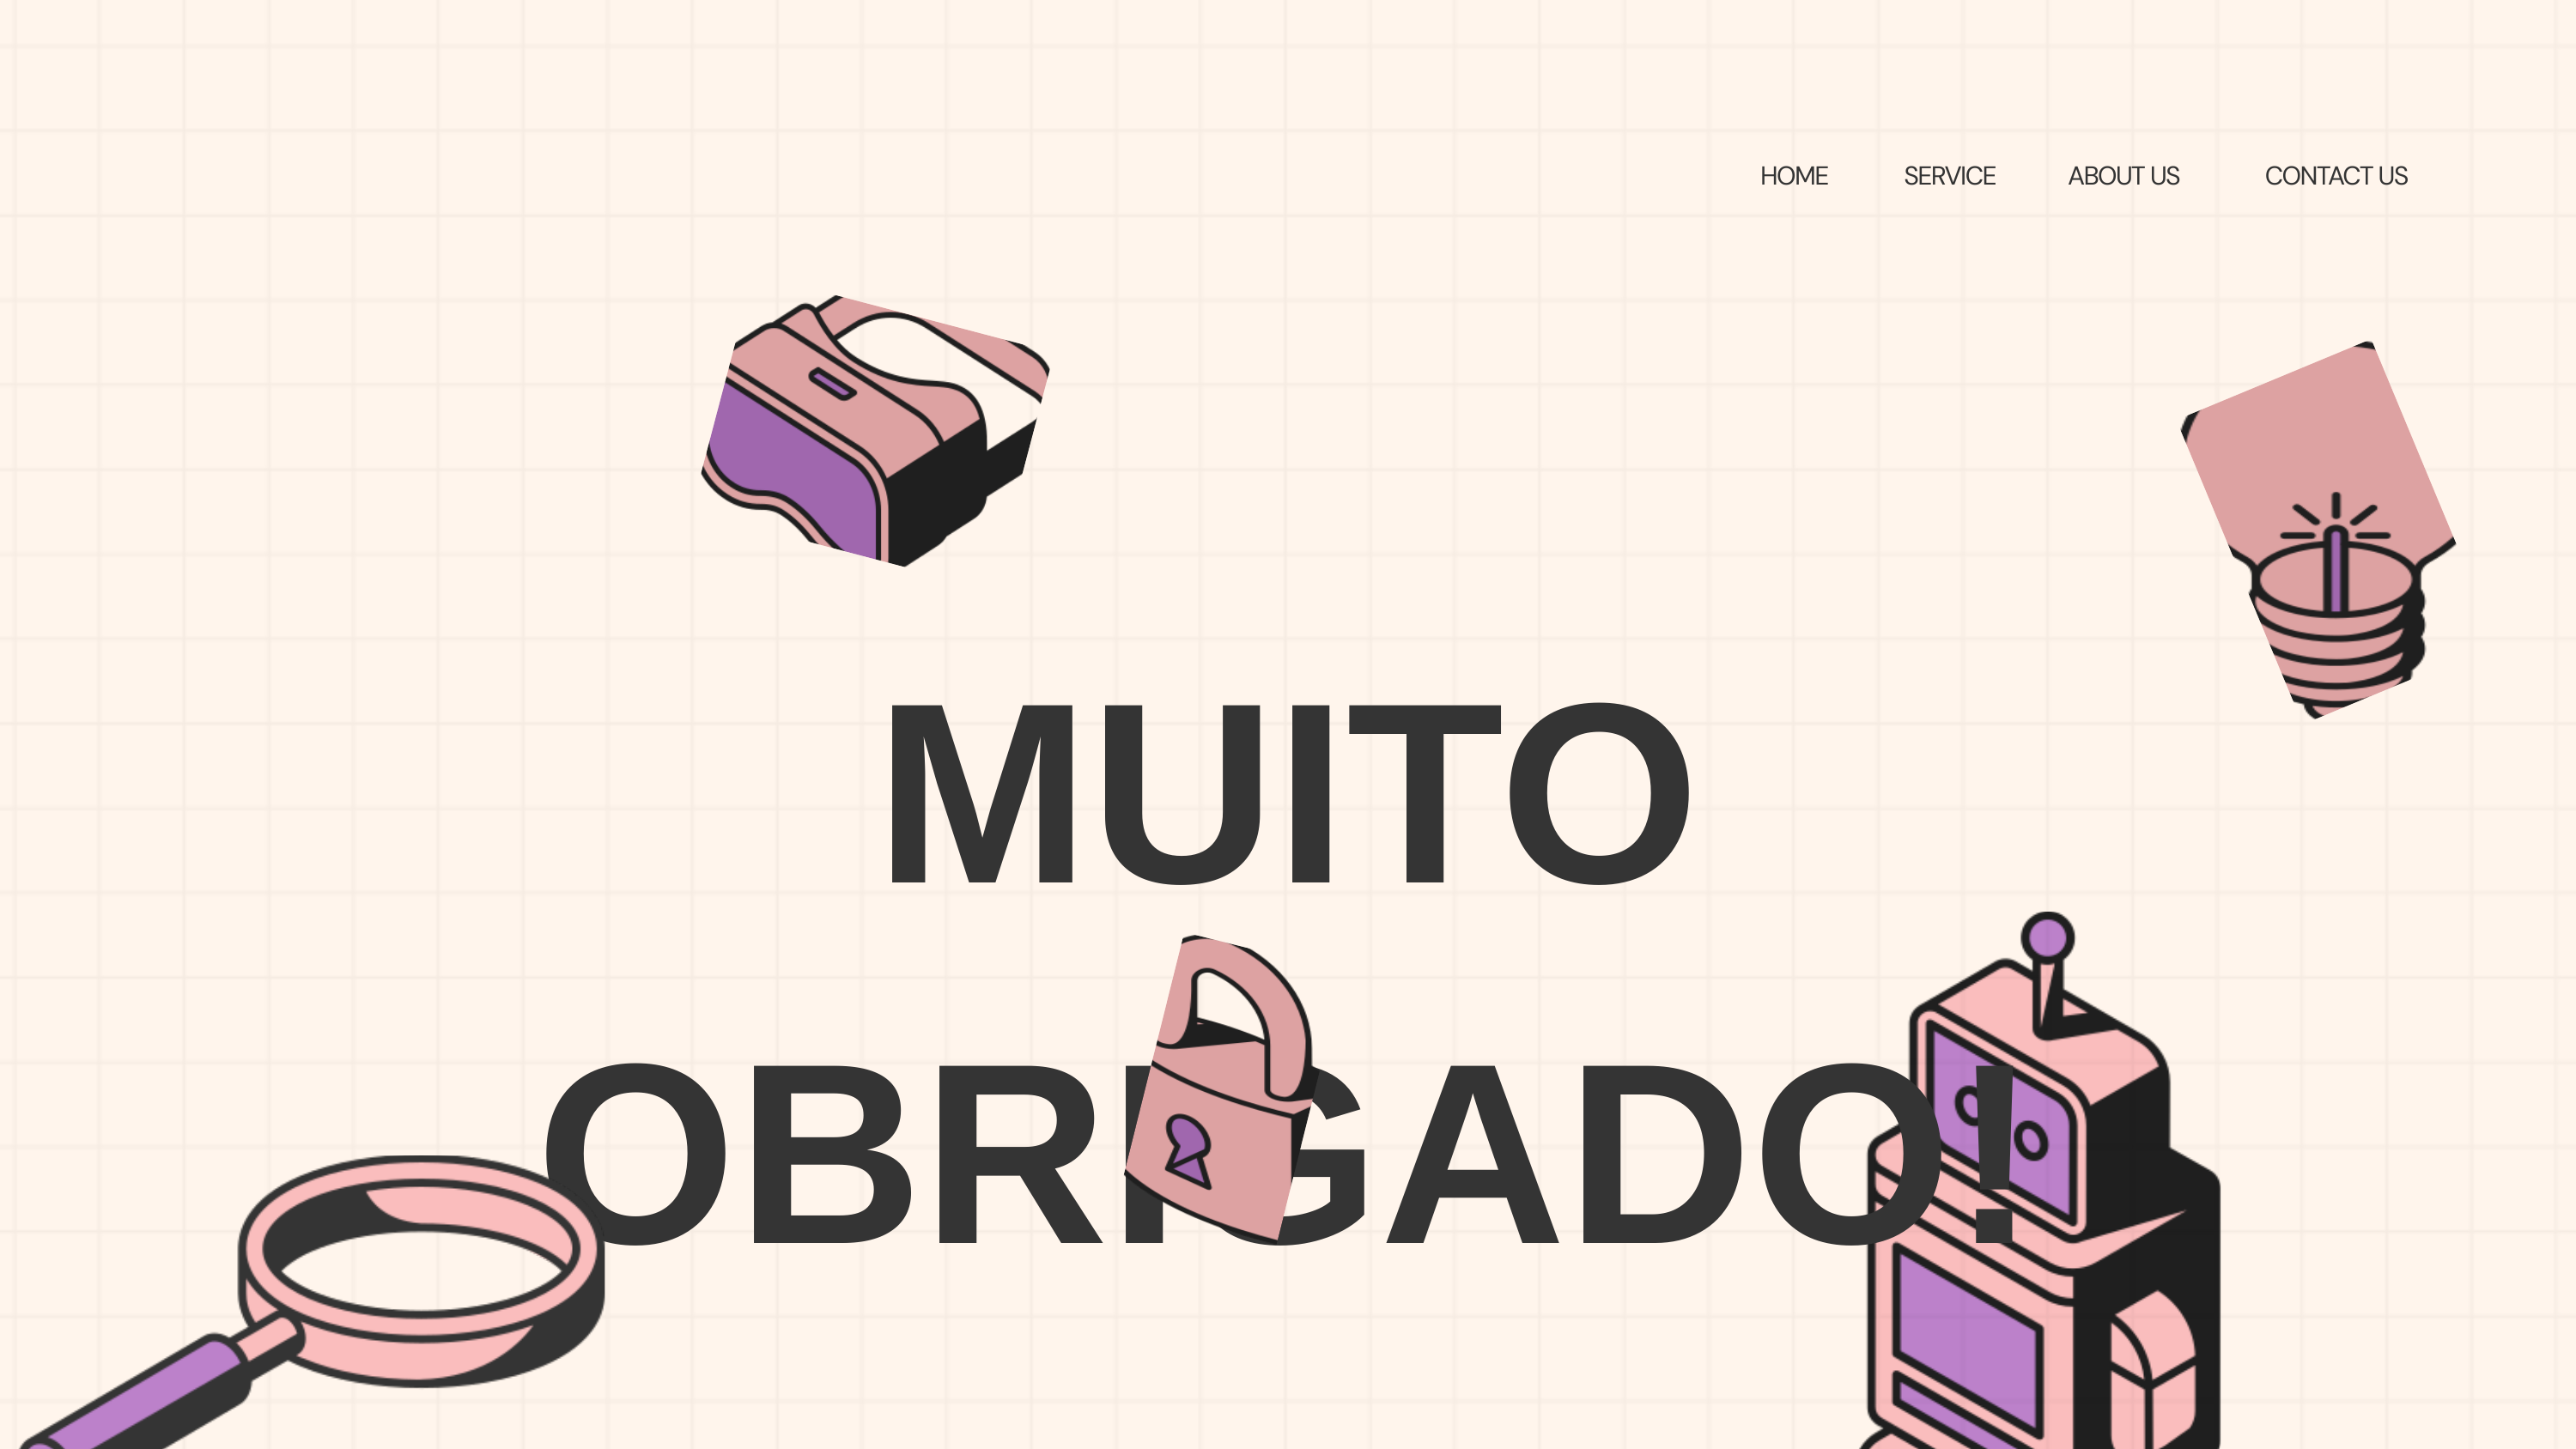

HOME
SERVICE
ABOUT US
CONTACT US

MUITO OBRIGADO!